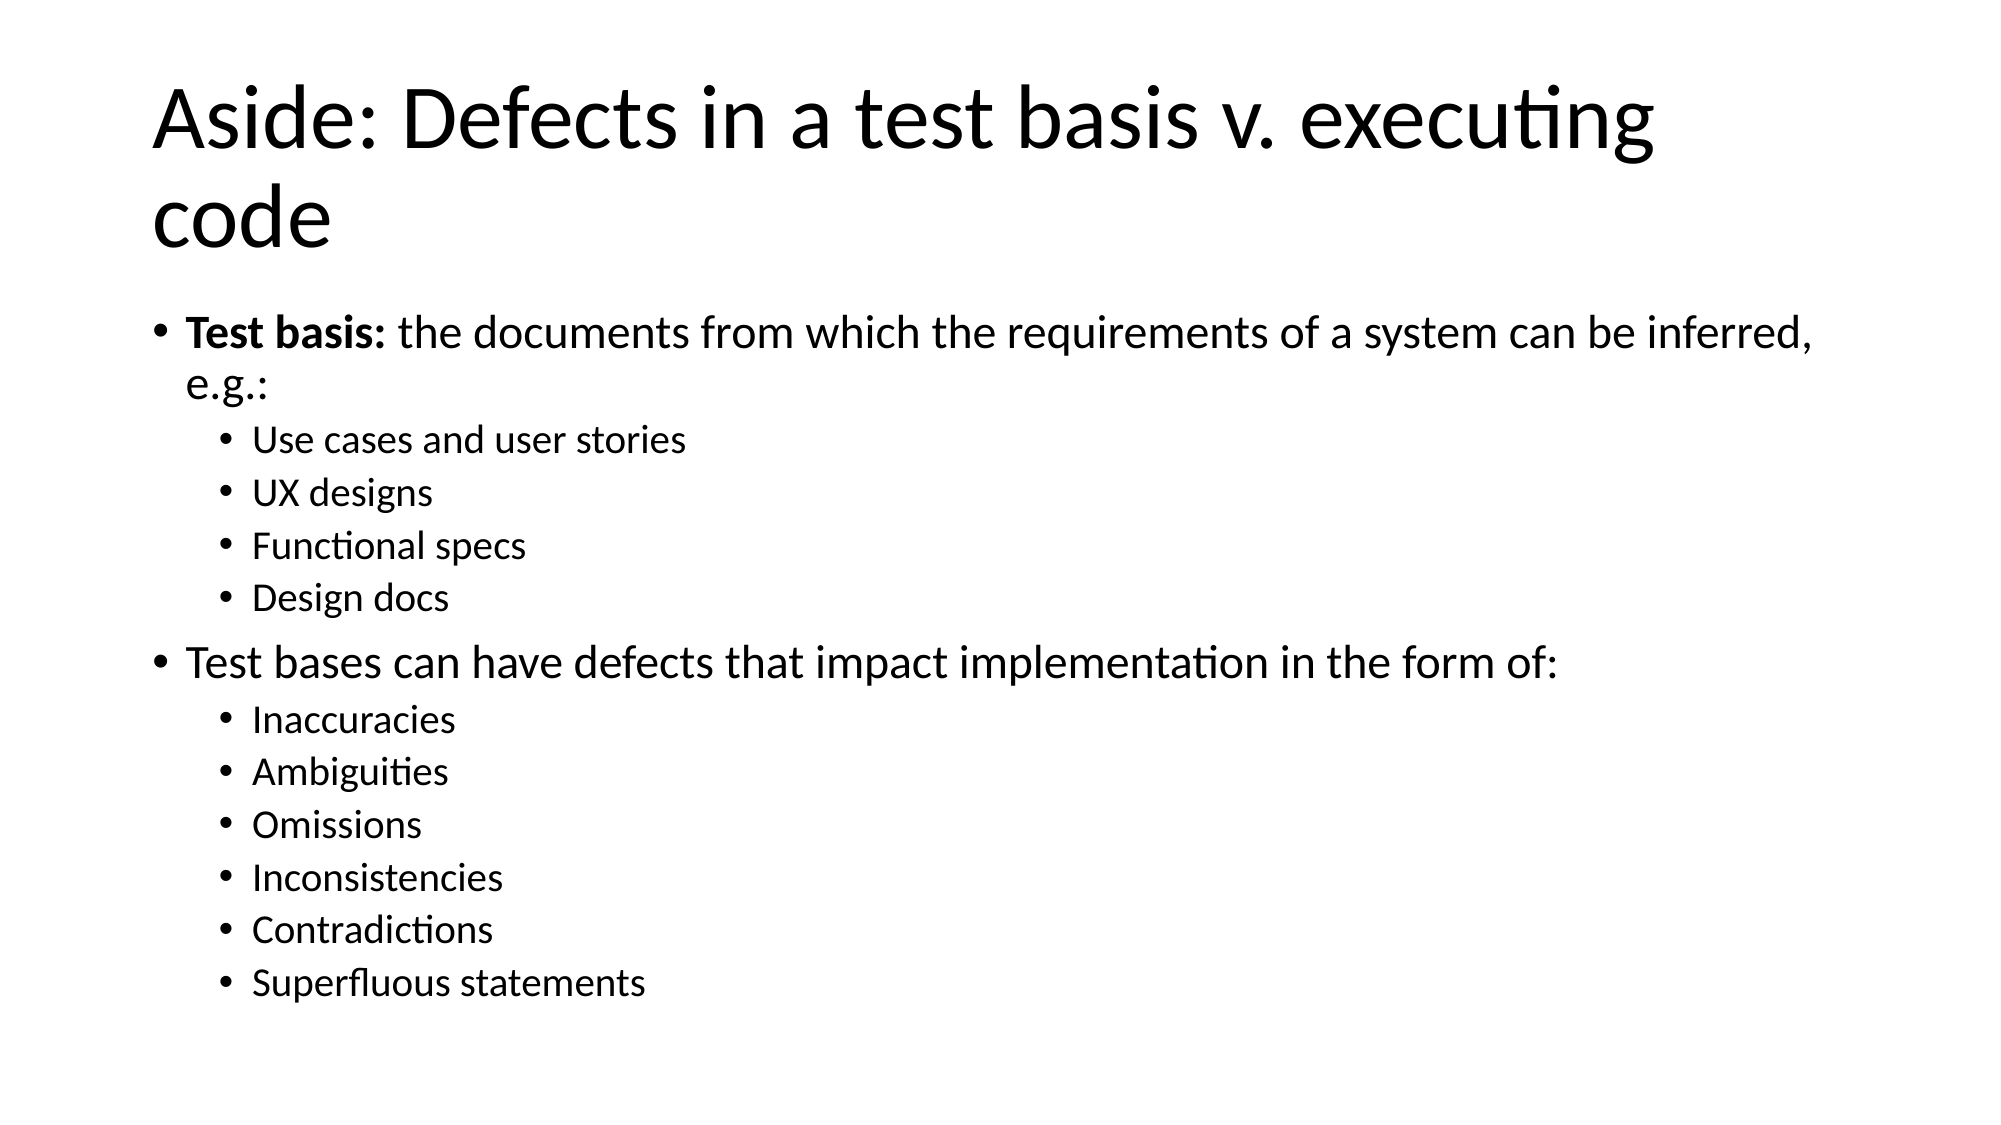

# Aside: Defects in a test basis v. executing code
Test basis: the documents from which the requirements of a system can be inferred, e.g.:
Use cases and user stories
UX designs
Functional specs
Design docs
Test bases can have defects that impact implementation in the form of:
Inaccuracies
Ambiguities
Omissions
Inconsistencies
Contradictions
Superfluous statements